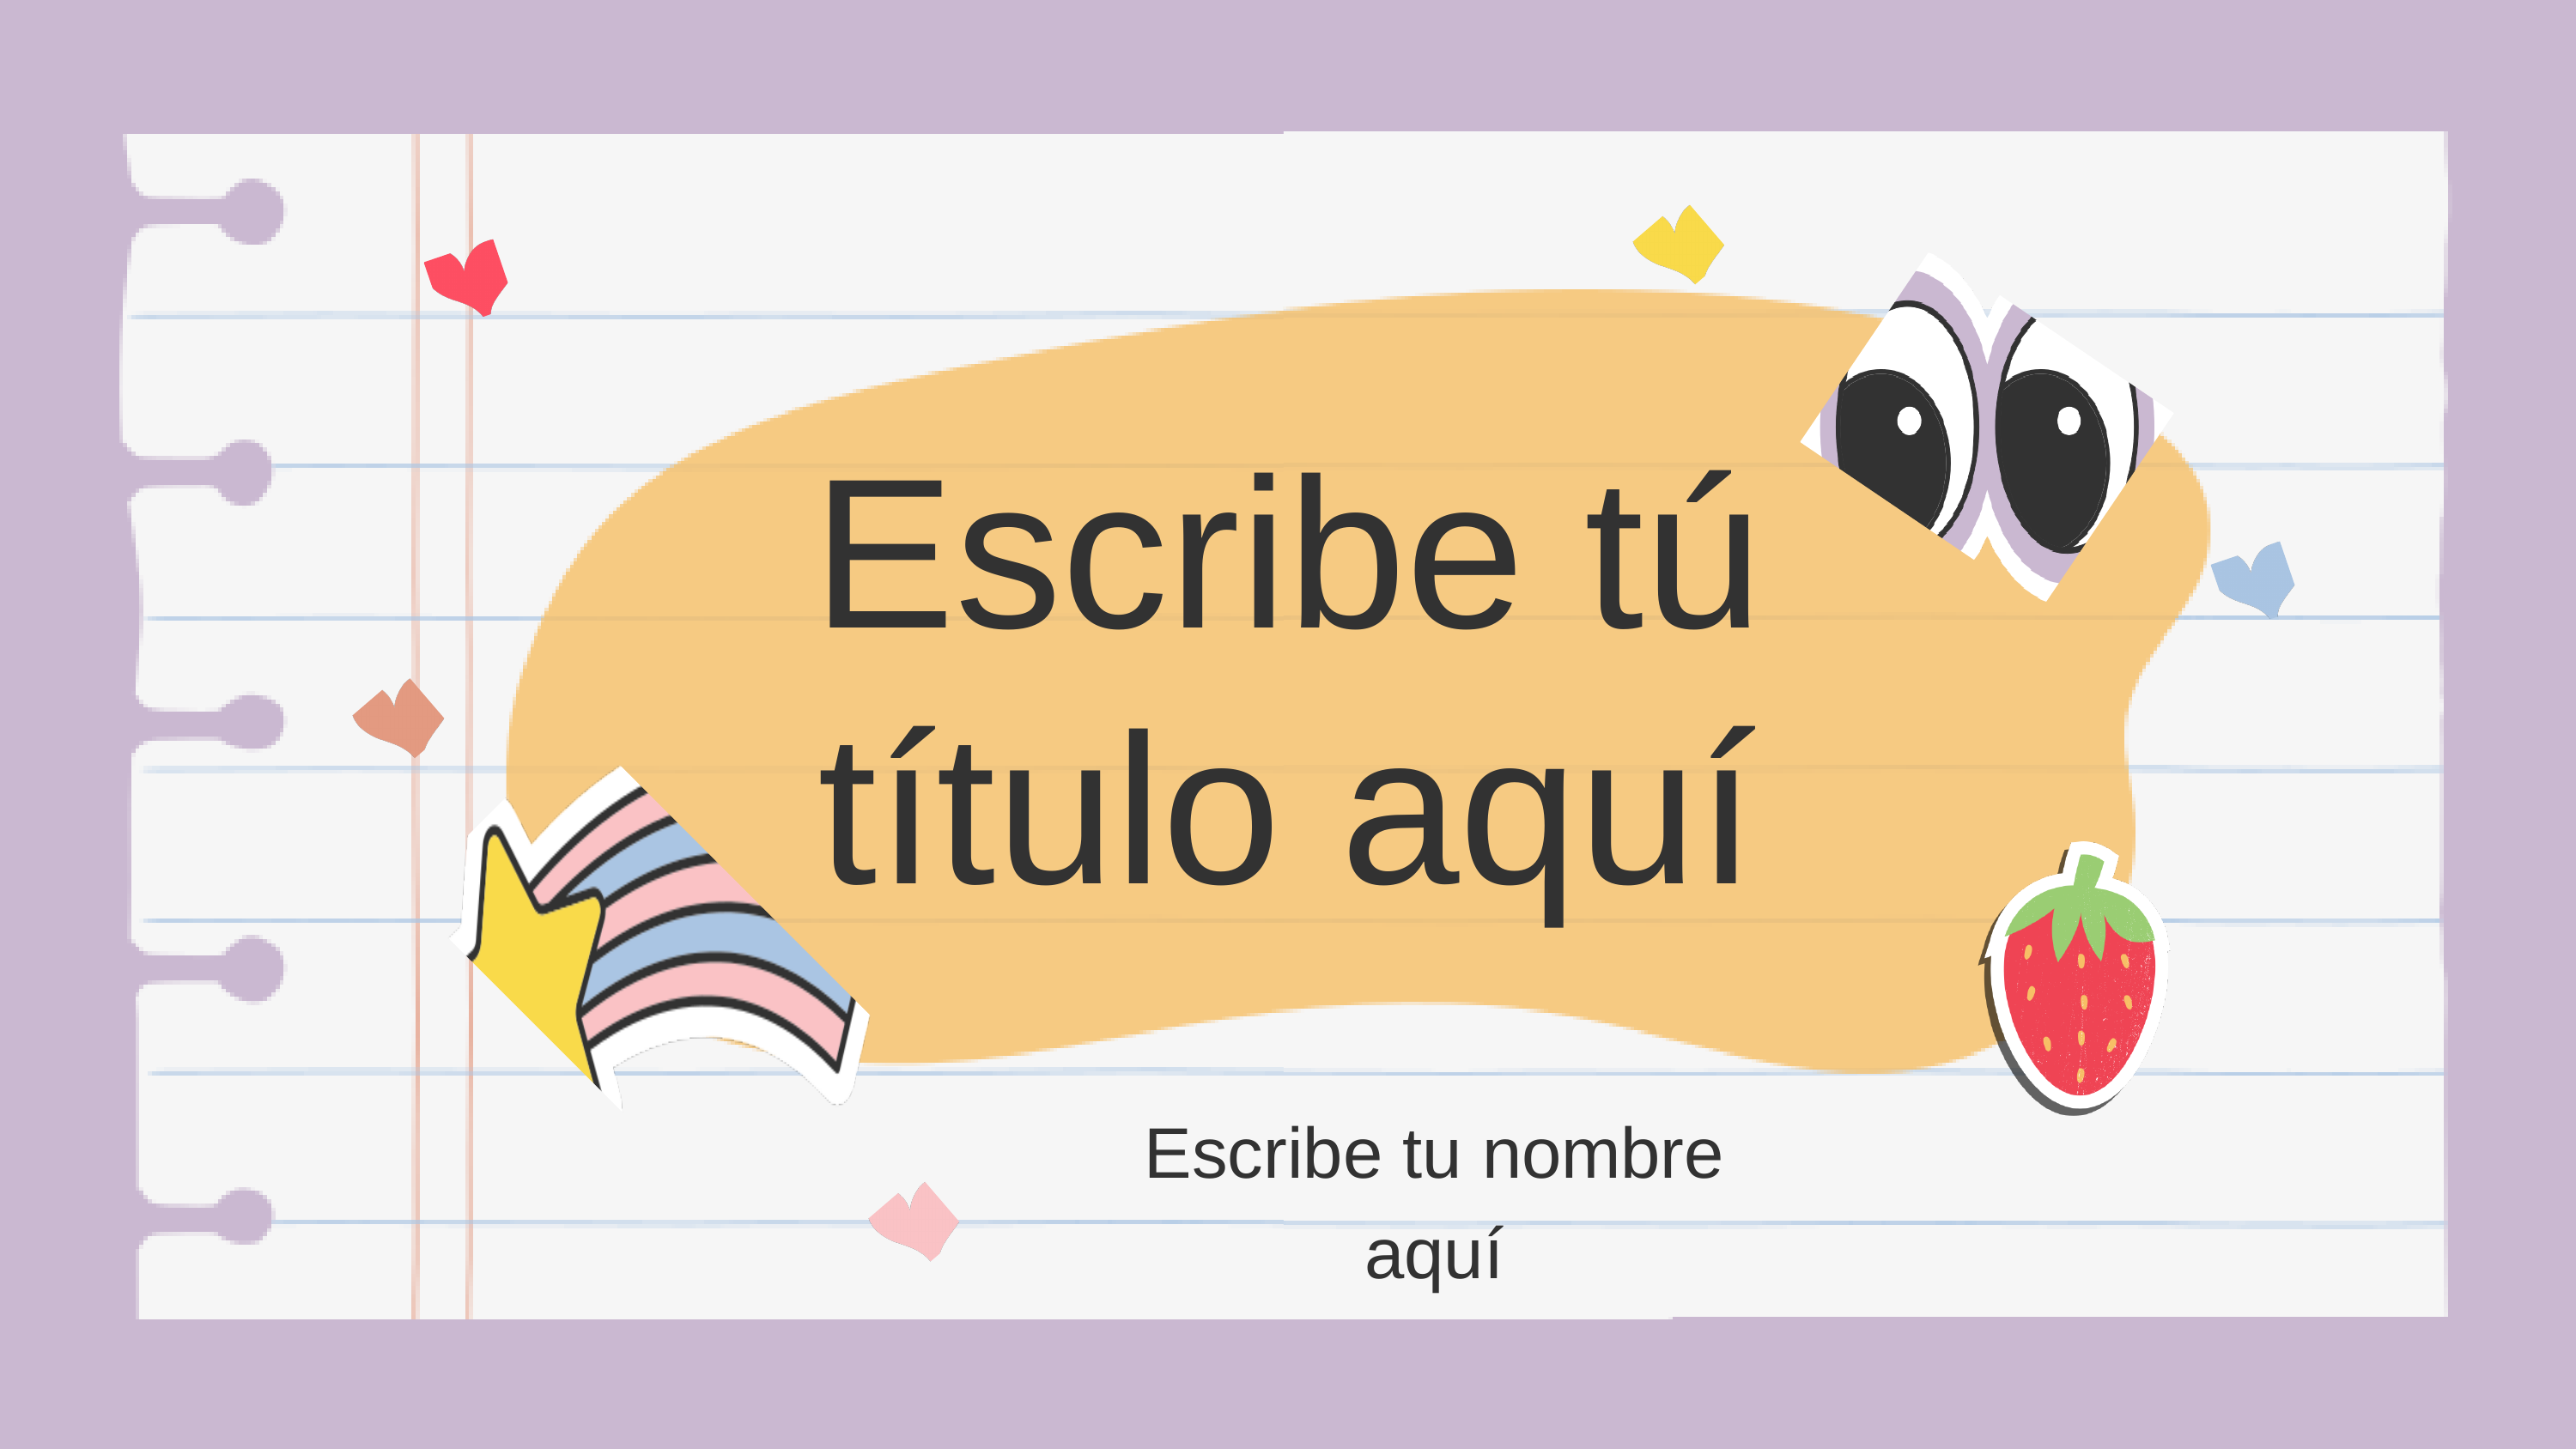

Escribe tú título aquí

Escribe tu nombre aquí